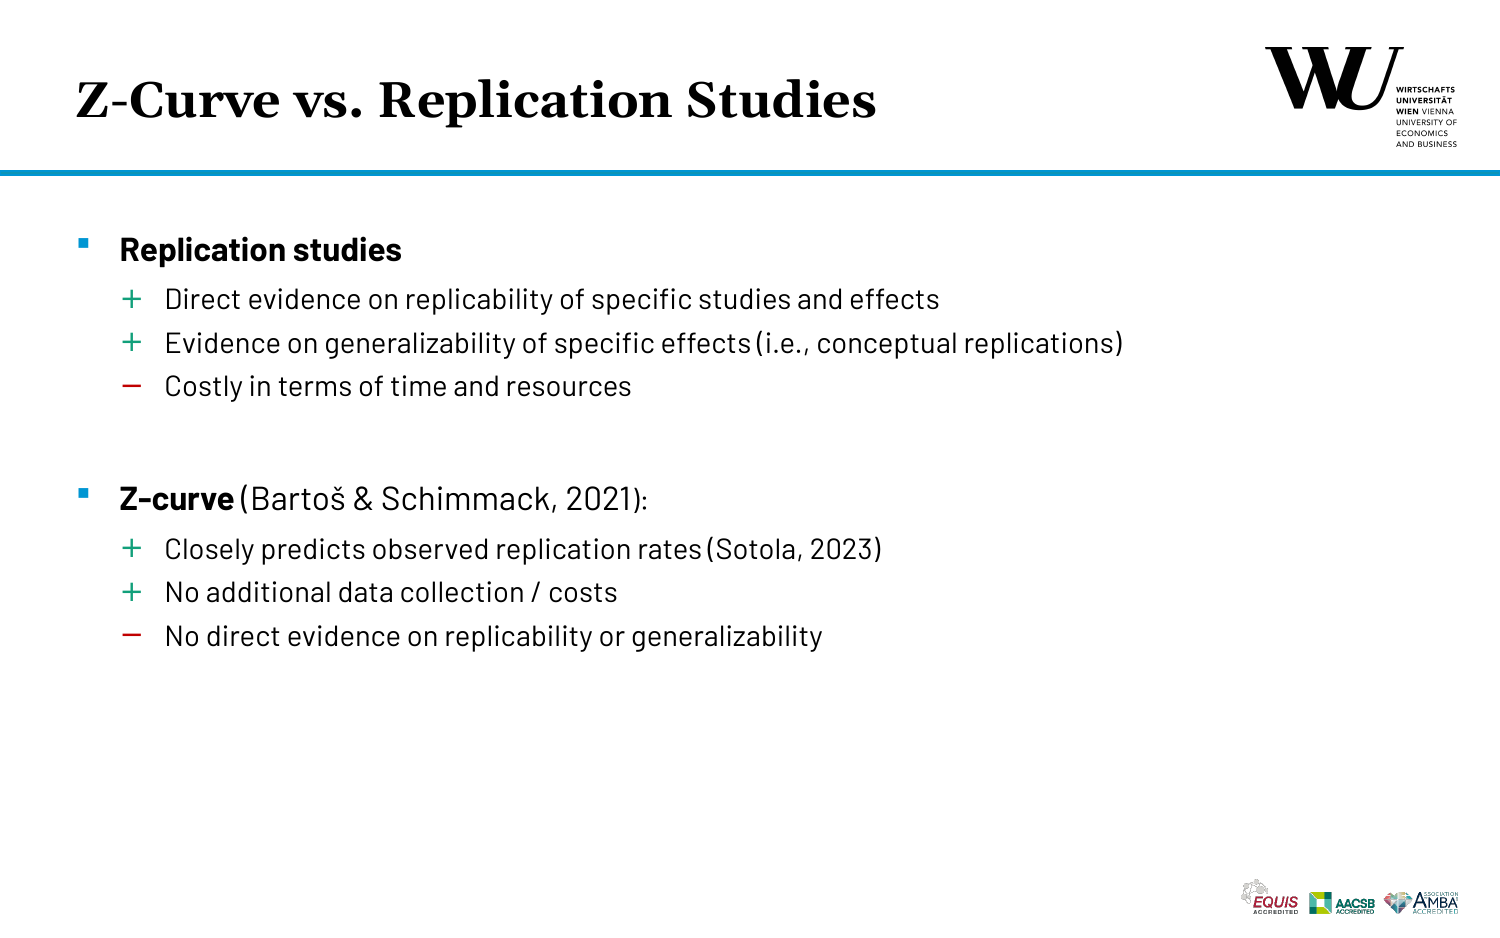

# Z-Curve vs. Replication Studies
Replication studies
Direct evidence on replicability of specific studies and effects
Evidence on generalizability of specific effects (i.e., conceptual replications)
Costly in terms of time and resources

Z-curve (Bartoš & Schimmack, 2021):
Closely predicts observed replication rates (Sotola, 2023)
No additional data collection / costs
No direct evidence on replicability or generalizability